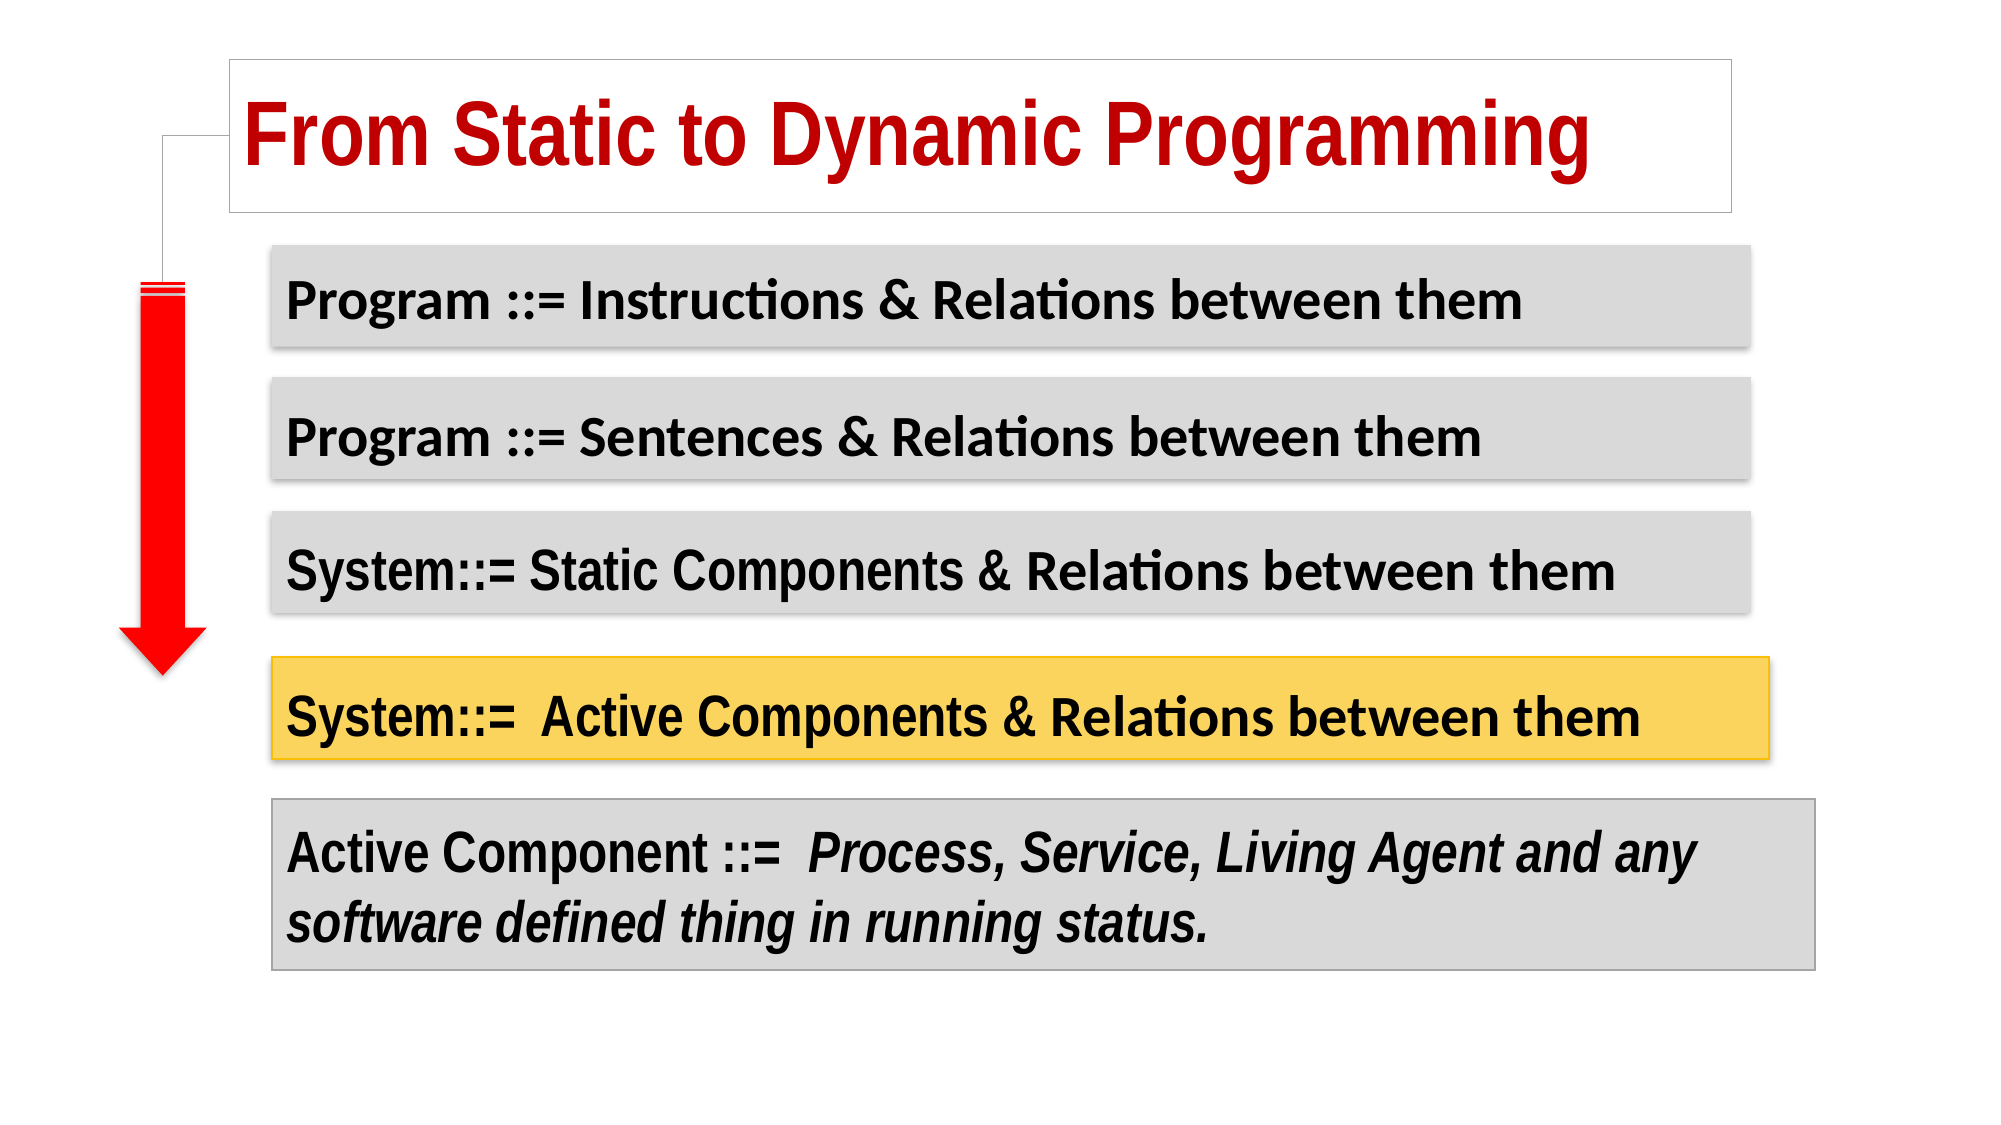

# From Static to Dynamic Programming
Program ::= Instructions & Relations between them

Program ::= Sentences & Relations between them

System::= Static Components & Relations between them

System::=  Active Components & Relations between them

Active Component ::=  Process, Service, Living Agent and any software defined thing in running status.